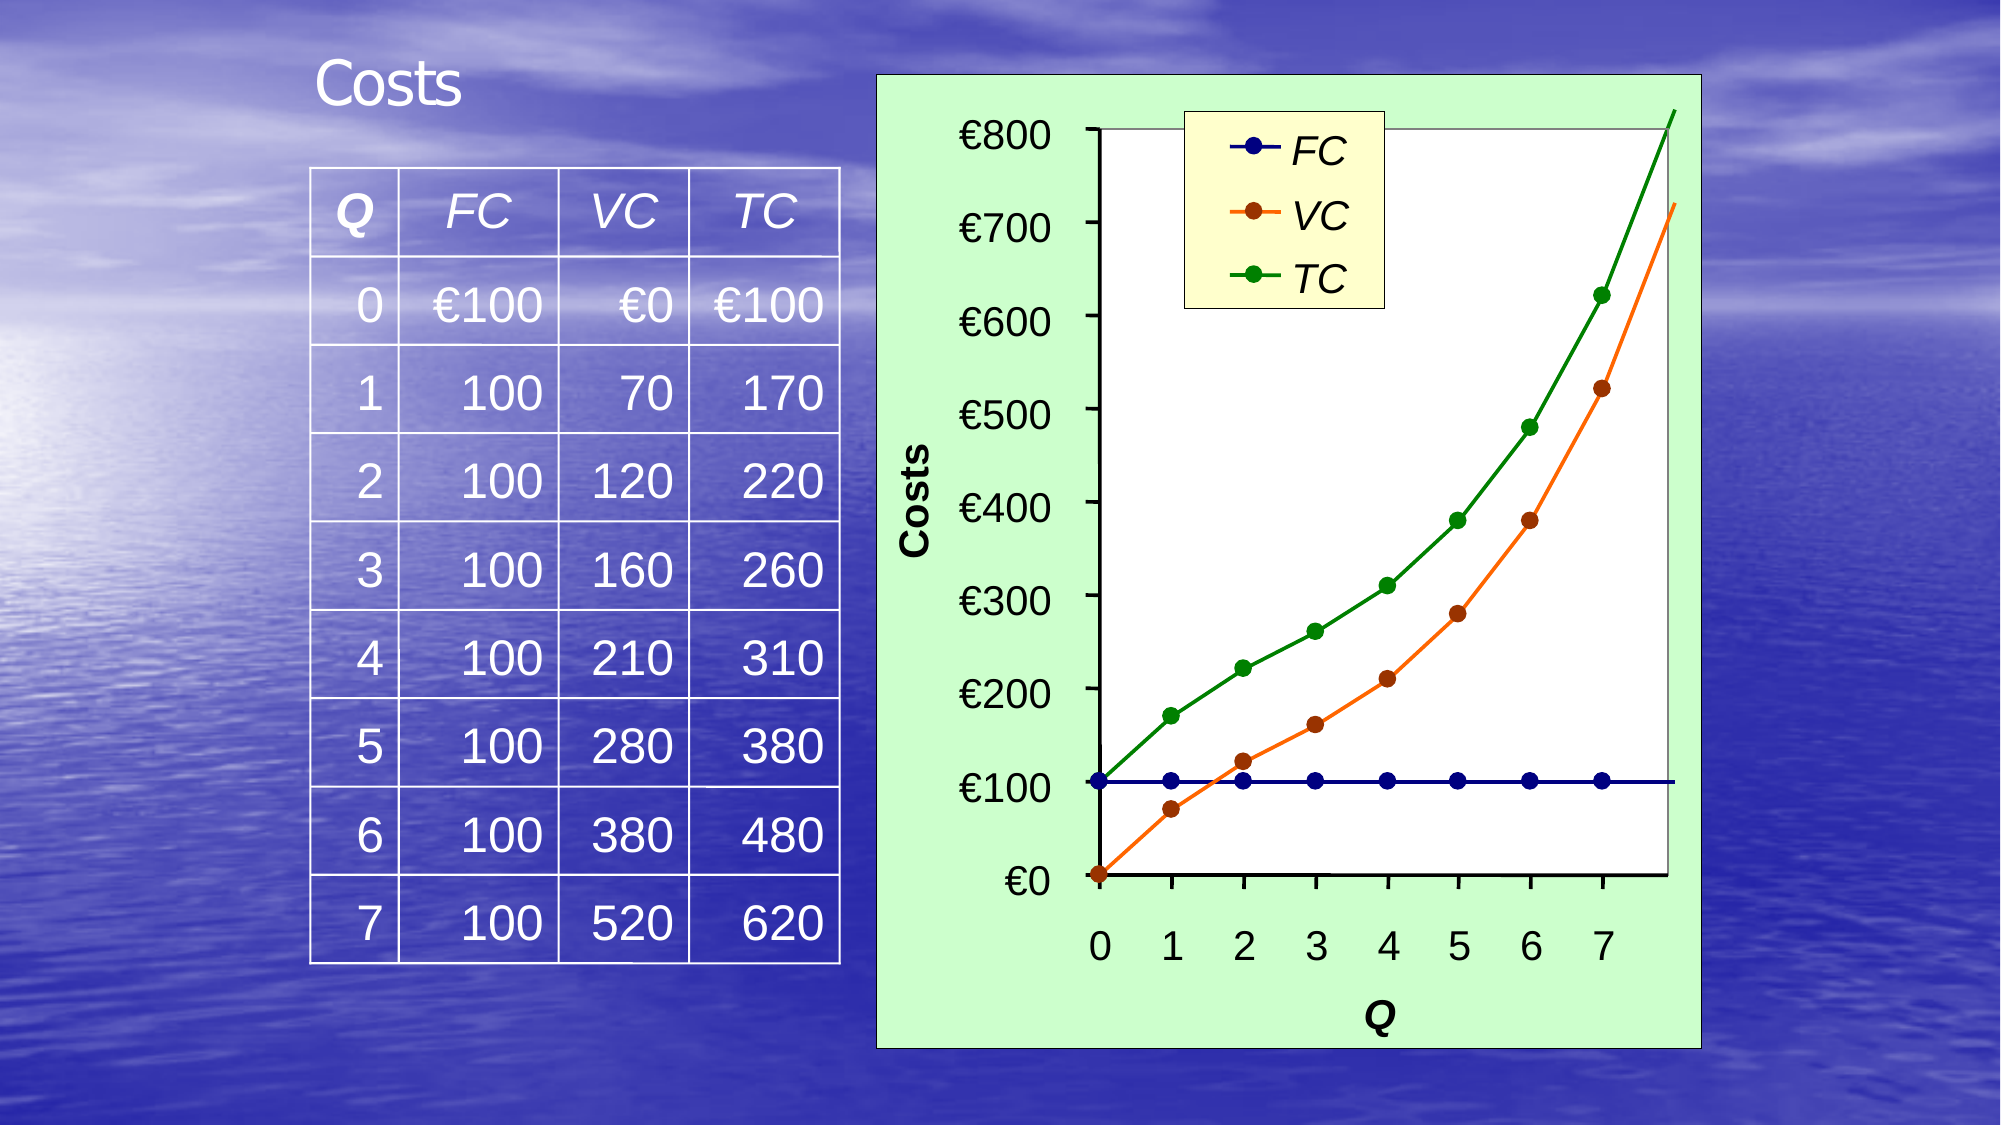

Costs
0

€800

FC

Q
FC
VC
TC

VC
€700

TC

0
€100
100
100
100
100
100
100
100
€0
70
120
160
210
280
380
520
€100
170
220
260
310
380
480
620

€600

1
€500

2
Costs
€400

3
€300

4
€200

5
€100

6
€0

7

0
2
4
6
1
3
5
7

Q